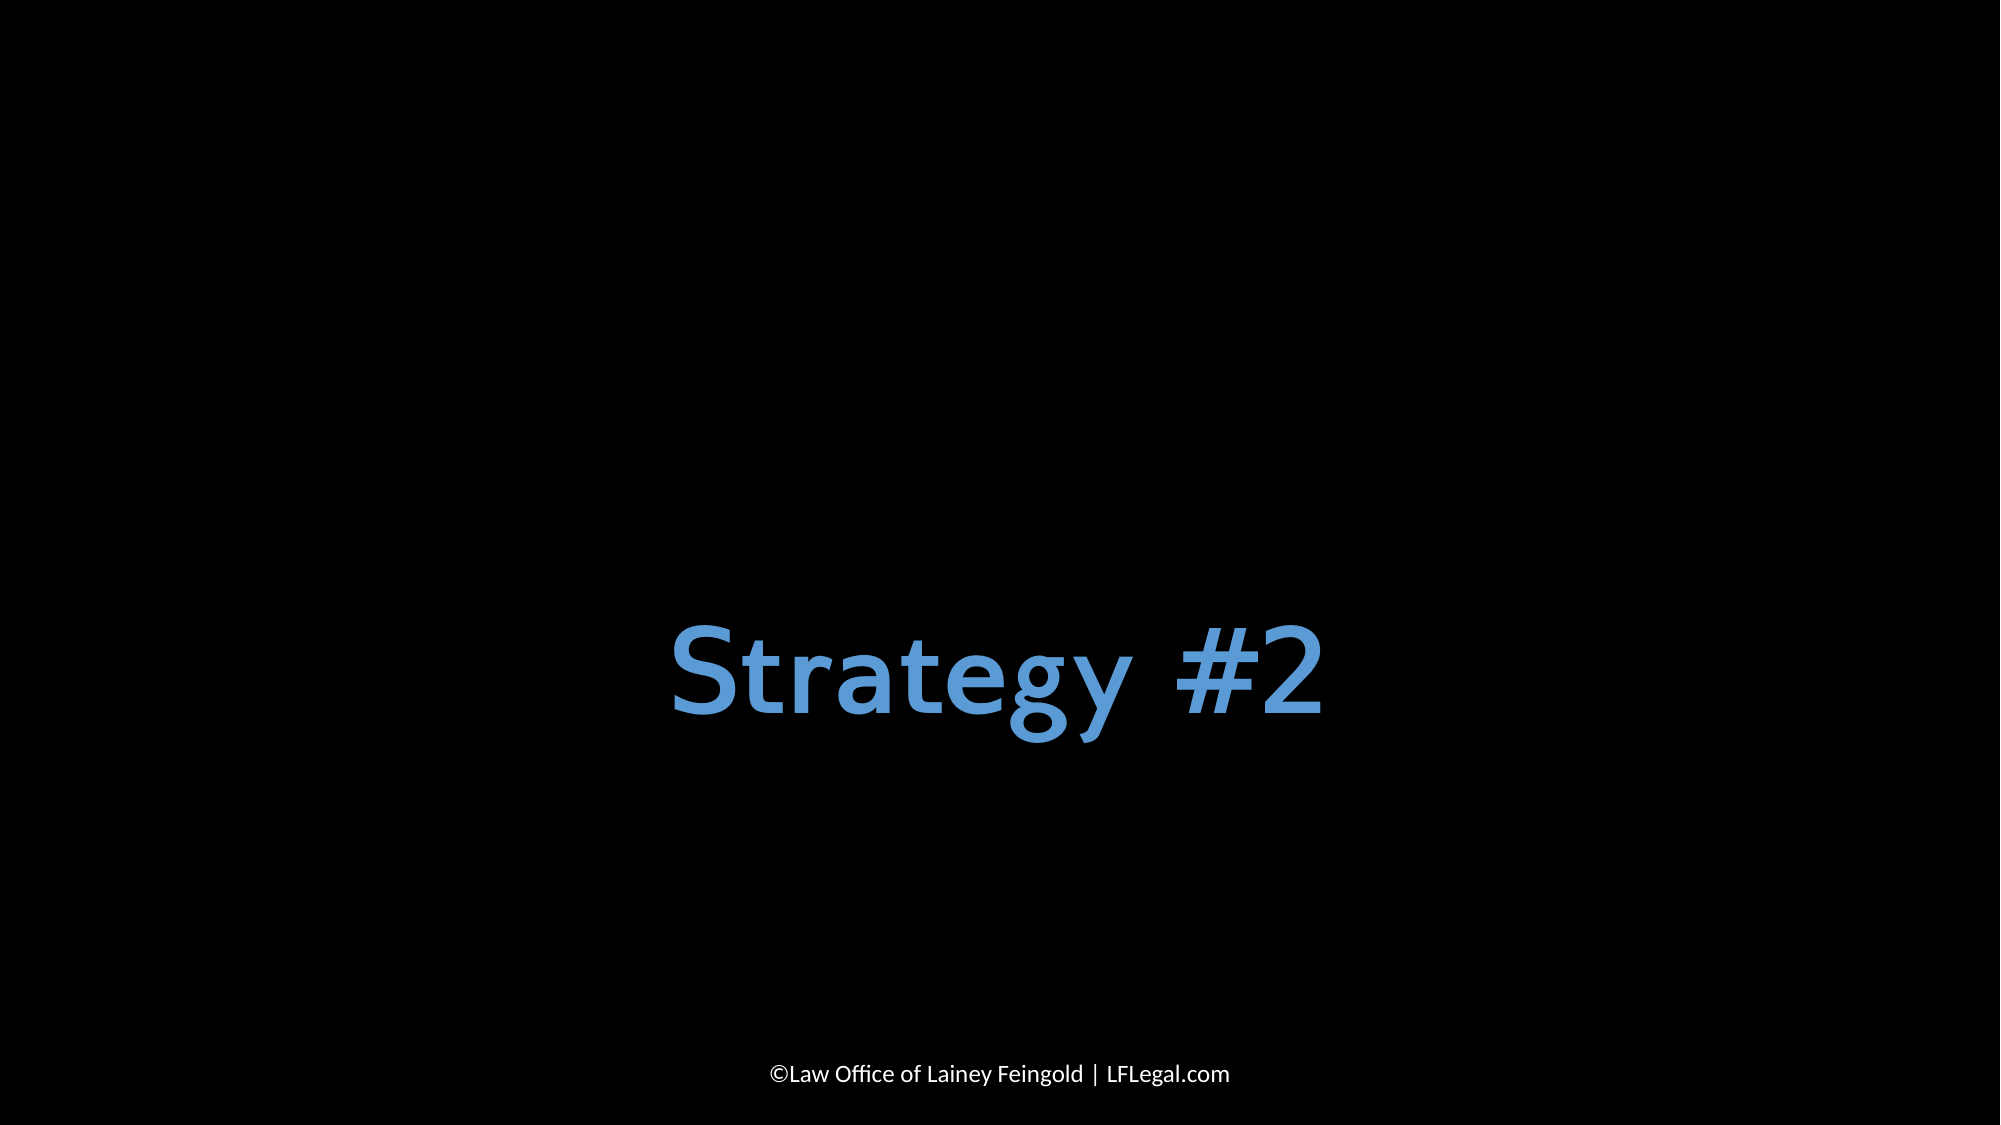

# Strategy #2

©Law Office of Lainey Feingold | LFLegal.com